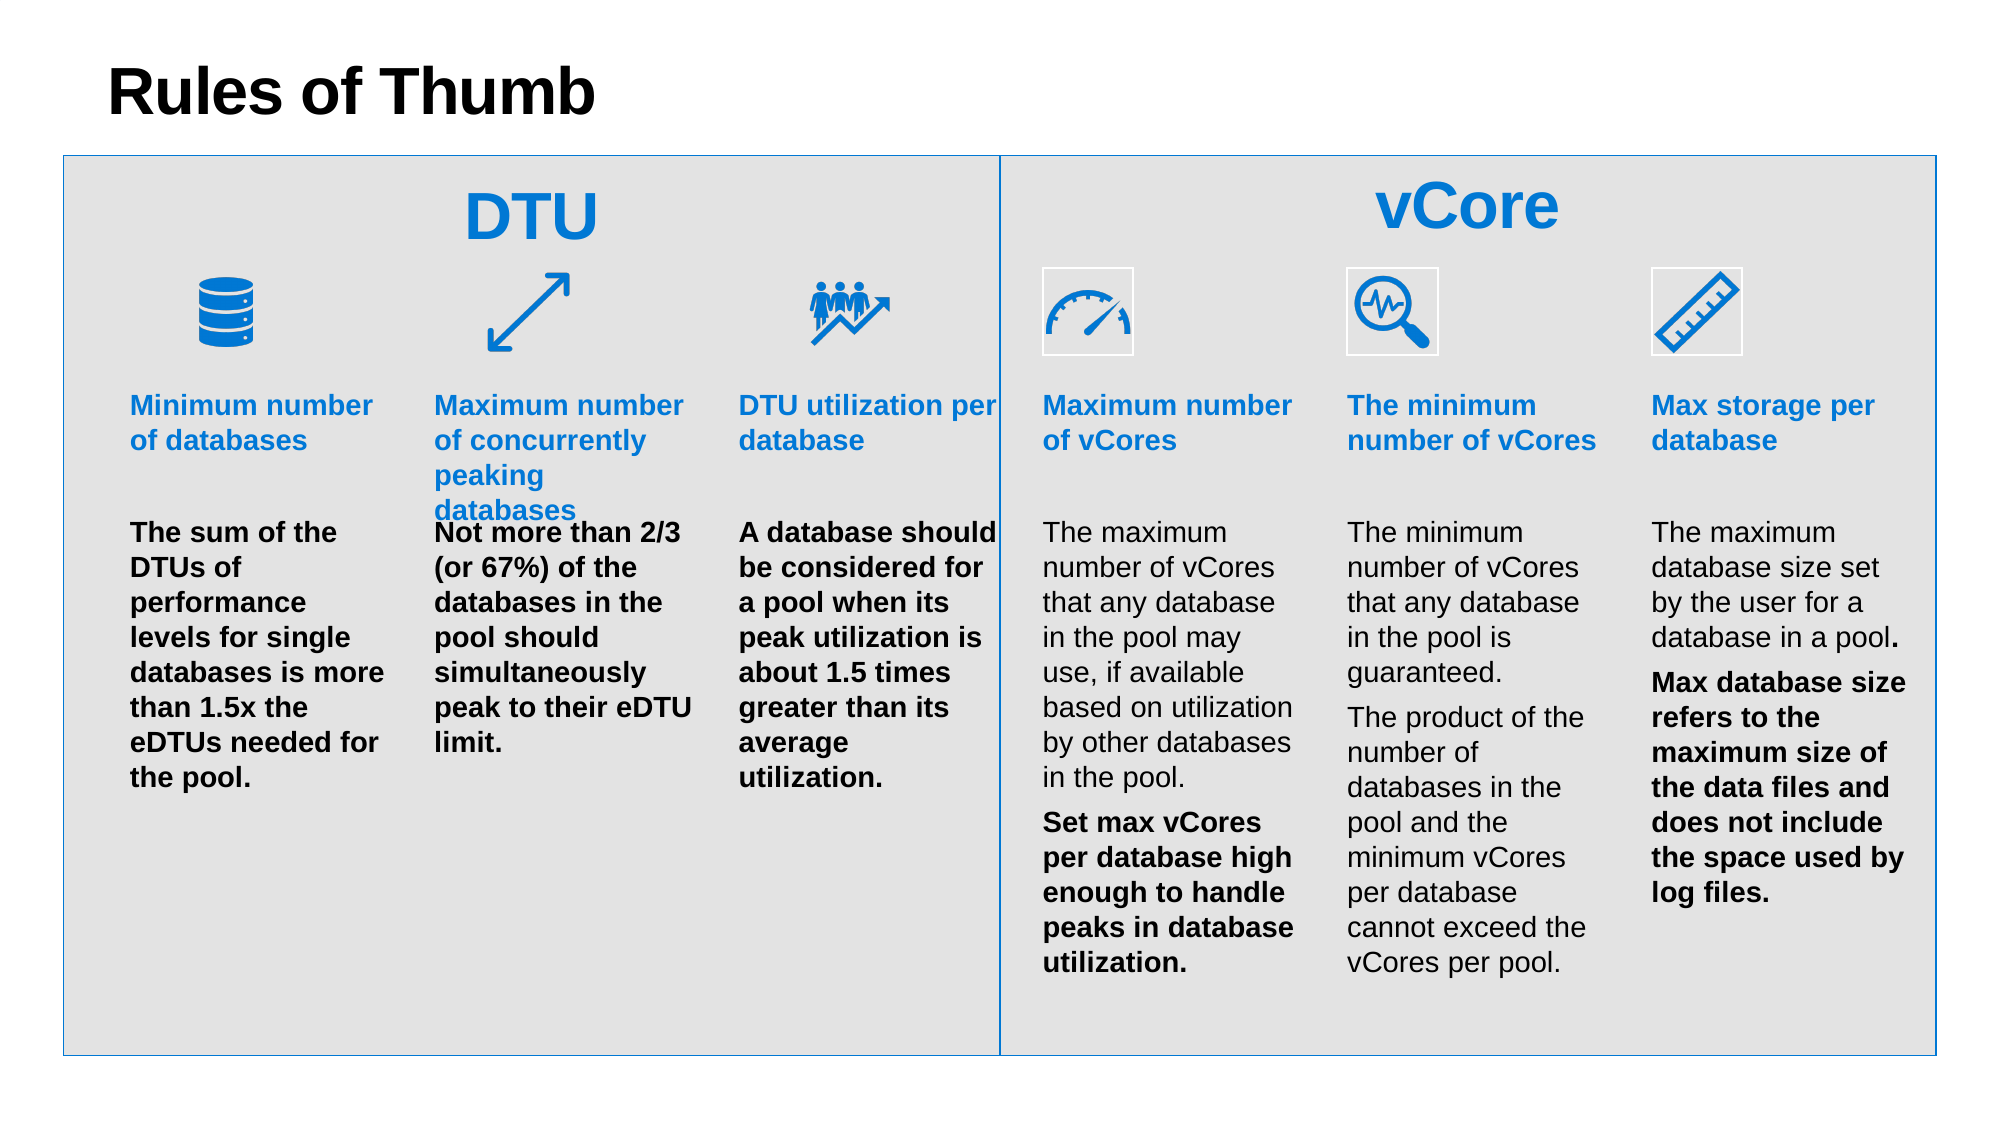

# Rules of Thumb

vCore
DTU
Minimum number of databases
The sum of the DTUs of performance levels for single databases is more than 1.5x the eDTUs needed for the pool.
Maximum number of concurrently peaking databases
Not more than 2/3 (or 67%) of the databases in the pool should simultaneously peak to their eDTU limit.
DTU utilization per database
A database should be considered for a pool when its peak utilization is about 1.5 times greater than its average utilization.
Maximum number of vCores
The maximum number of vCores that any database in the pool may use, if available based on utilization by other databases in the pool.
Set max vCores per database high enough to handle peaks in database utilization.
The minimum number of vCores
The minimum number of vCores that any database in the pool is guaranteed.
The product of the number of databases in the pool and the minimum vCores per database cannot exceed the vCores per pool.
Max storage per database
The maximum database size set by the user for a database in a pool.
Max database size refers to the maximum size of the data files and does not include the space used by log files.